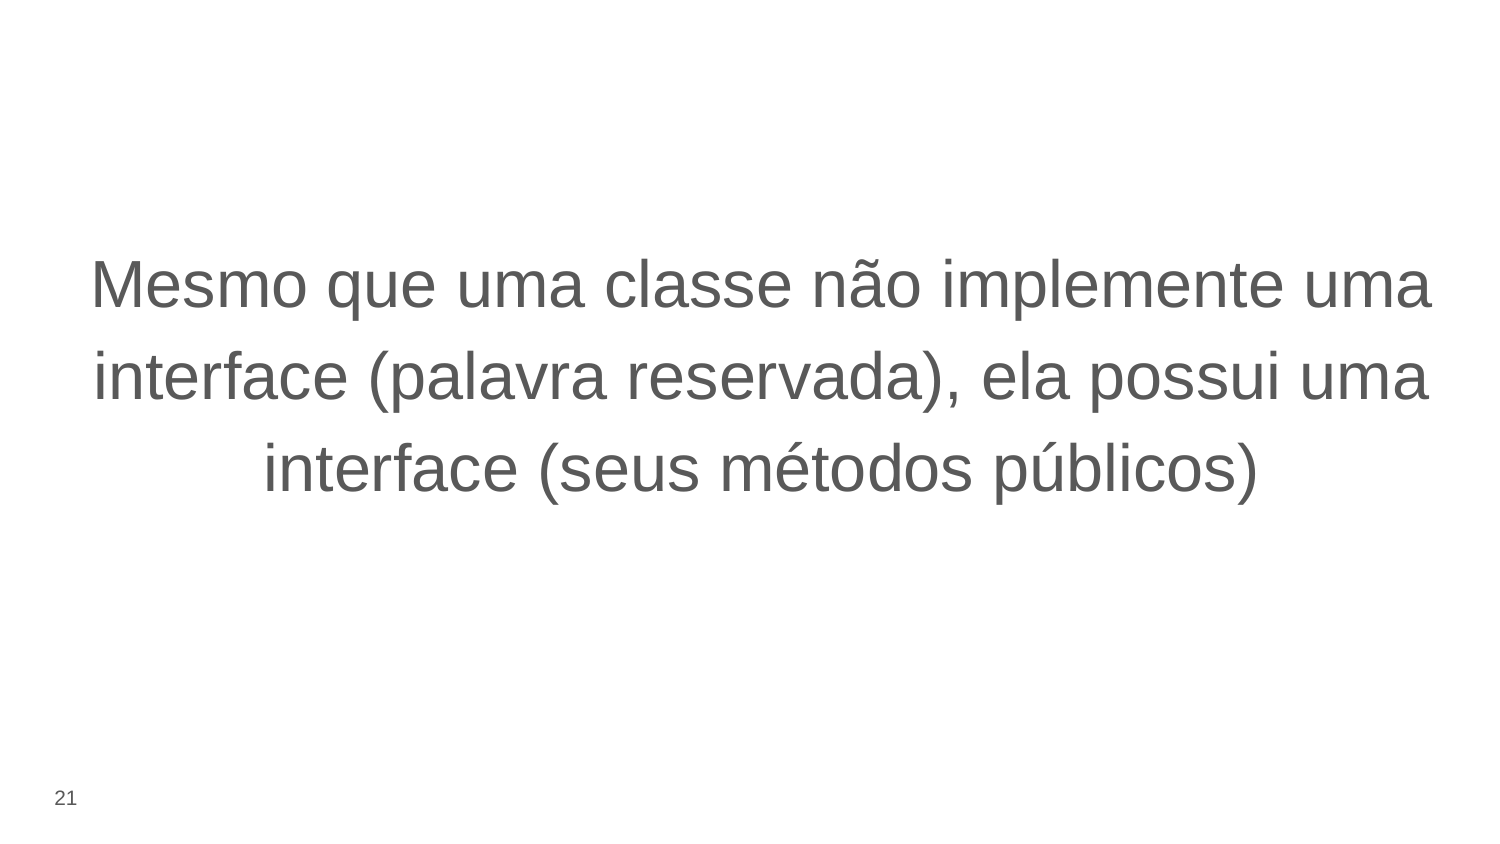

Mesmo que uma classe não implemente uma interface (palavra reservada), ela possui uma interface (seus métodos públicos)
21